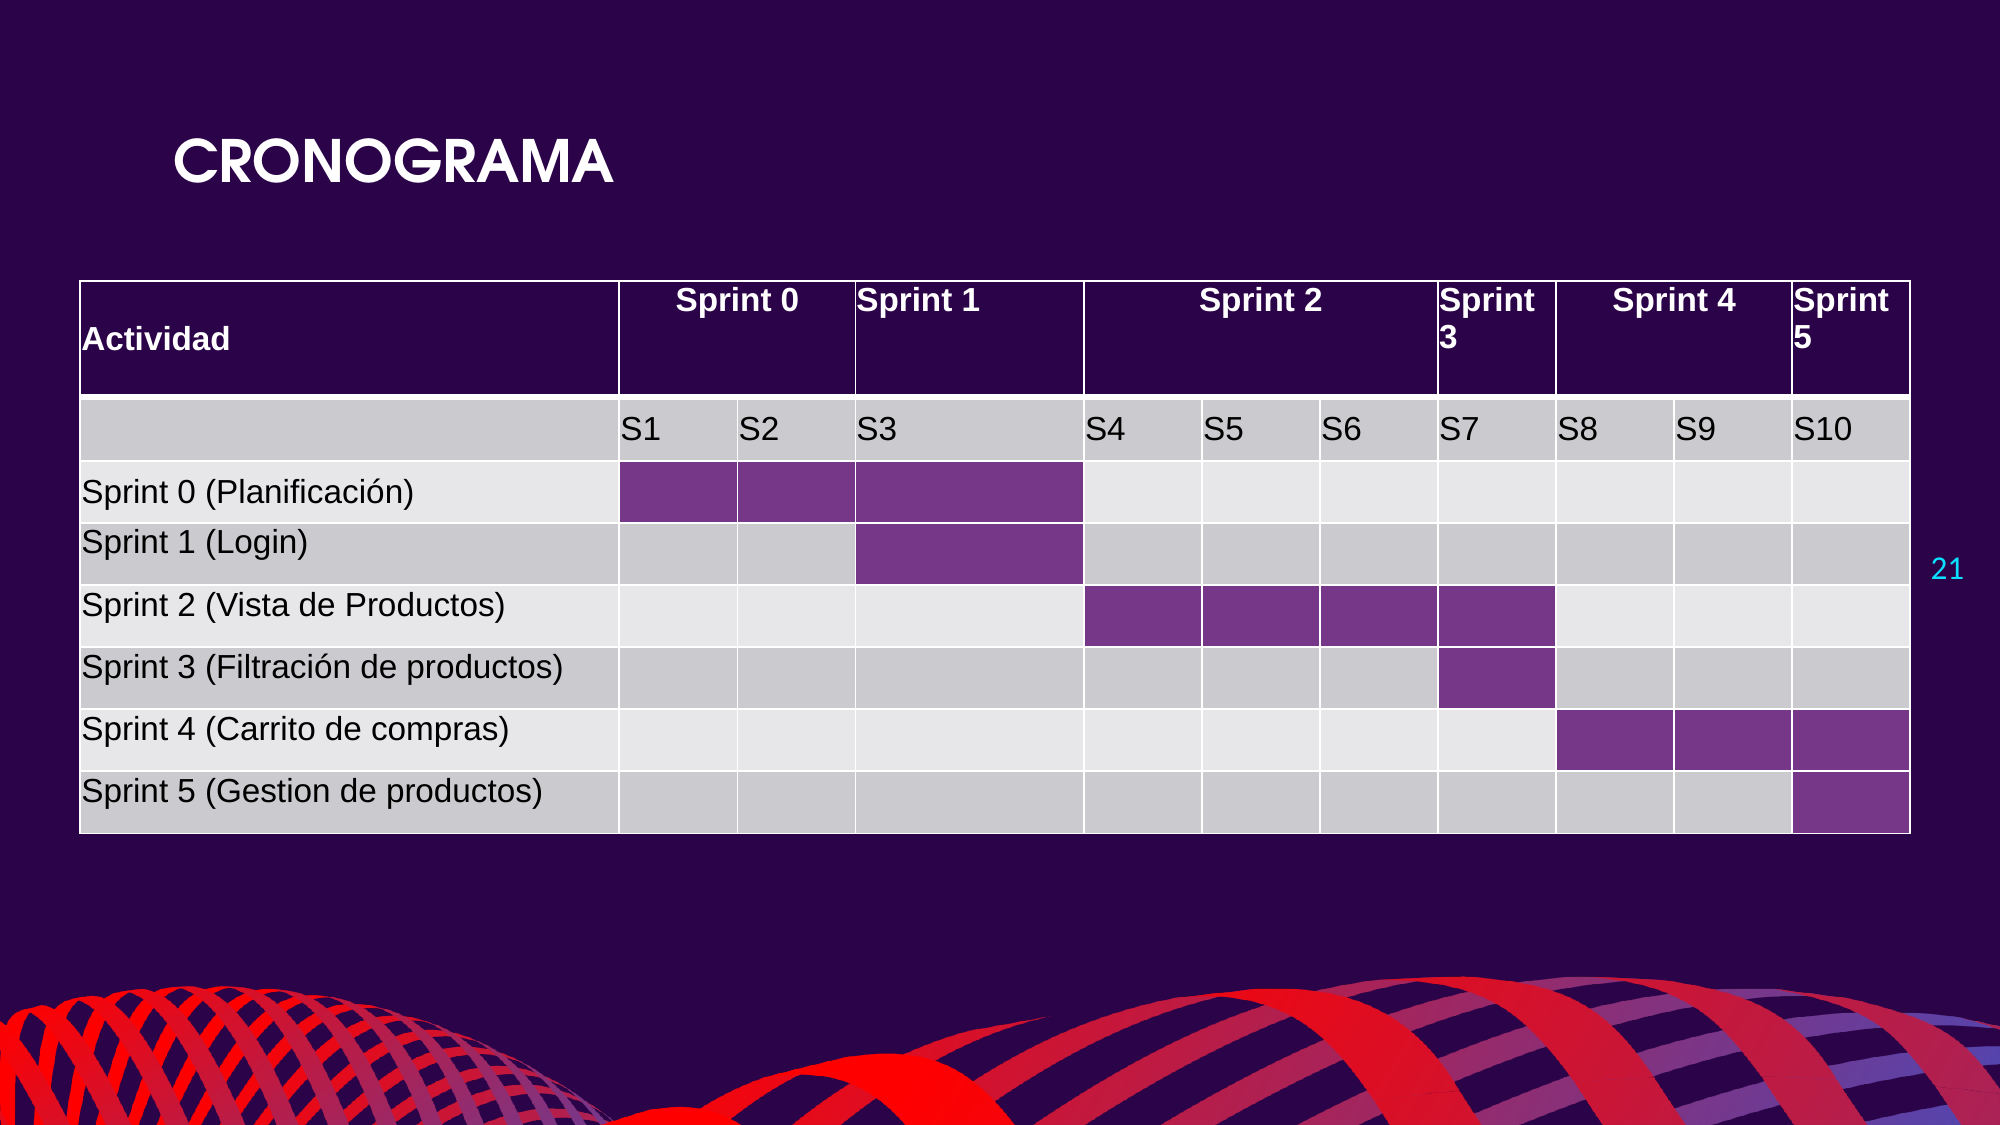

# CRONOGRAMA
| Actividad | Sprint 0 |  | Sprint 1 | Sprint 2 |  |  | Sprint 3 | Sprint 4 |  | Sprint 5 |
| --- | --- | --- | --- | --- | --- | --- | --- | --- | --- | --- |
|  | S1 | S2 | S3 | S4 | S5 | S6 | S7 | S8 | S9 | S10 |
| Sprint 0 (Planificación) |  |  |  |  |  |  |  |  |  |  |
| Sprint 1 (Login) |  |  |  |  |  |  |  |  |  |  |
| Sprint 2 (Vista de Productos) |  |  |  |  |  |  |  |  |  |  |
| Sprint 3 (Filtración de productos) |  |  |  |  |  |  |  |  |  |  |
| Sprint 4 (Carrito de compras) |  |  |  |  |  |  |  |  |  |  |
| Sprint 5 (Gestion de productos) |  |  |  |  |  |  |  |  |  |  |
21